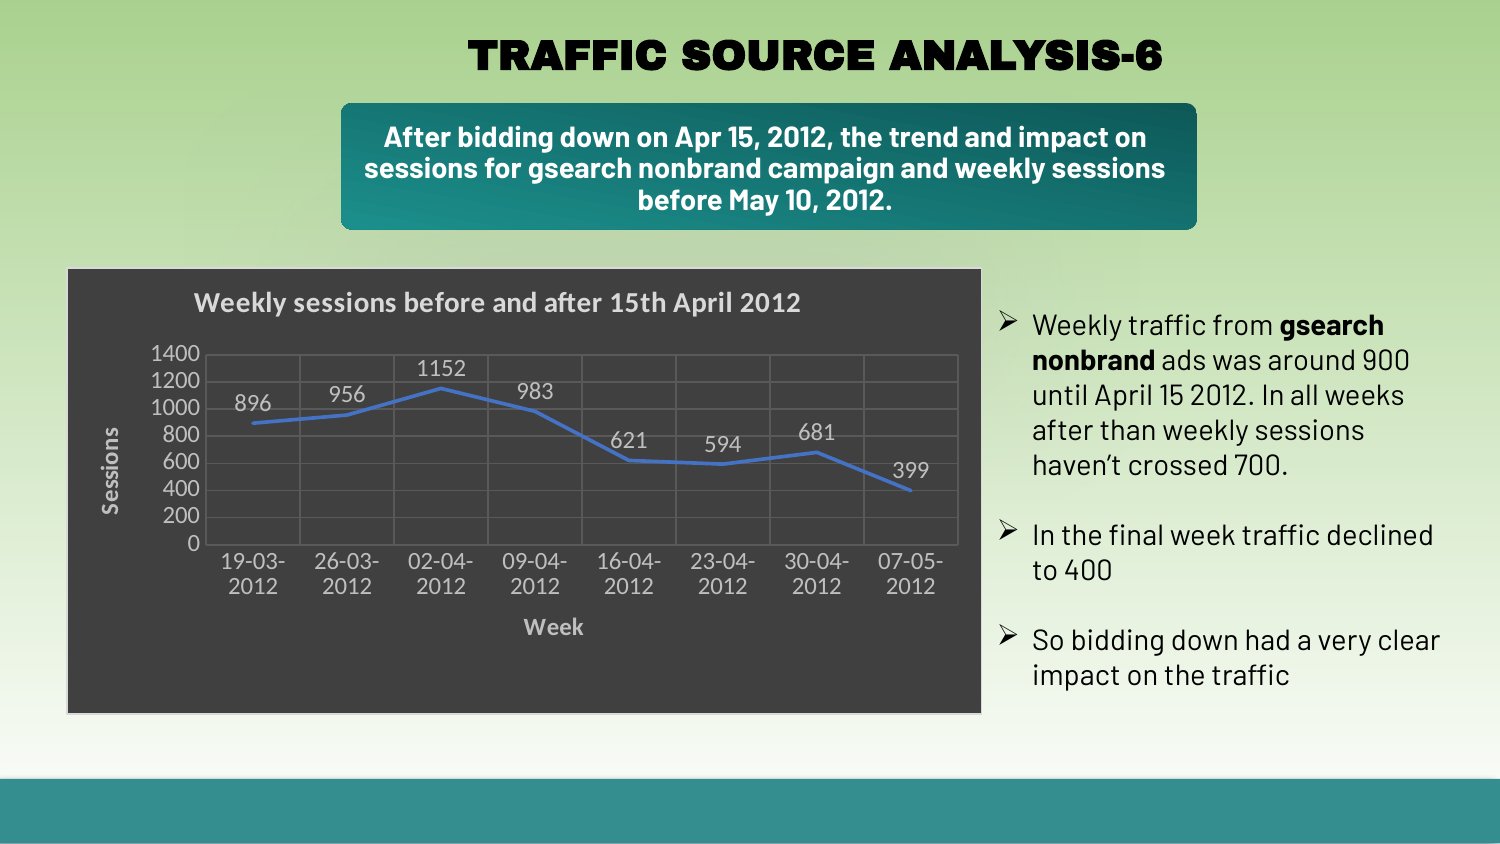

# TRAFFIC SOURCE ANALYSIS-6

After bidding down on Apr 15, 2012, the trend and impact on sessions for gsearch nonbrand campaign and weekly sessions before May 10, 2012.

### Chart: Weekly sessions before and after 15th April 2012

| Category | weekly_sessions |
|---|---|
| 19-03-2012 | 896.0 |
| 26-03-2012 | 956.0 |
| 02-04-2012 | 1152.0 |
| 09-04-2012 | 983.0 |
| 16-04-2012 | 621.0 |
| 23-04-2012 | 594.0 |
| 30-04-2012 | 681.0 |
| 07-05-2012 | 399.0 |
Weekly traffic from gsearch nonbrand ads was around 900 until April 15 2012. In all weeks after than weekly sessions haven’t crossed 700.

In the final week traffic declined to 400

So bidding down had a very clear impact on the traffic